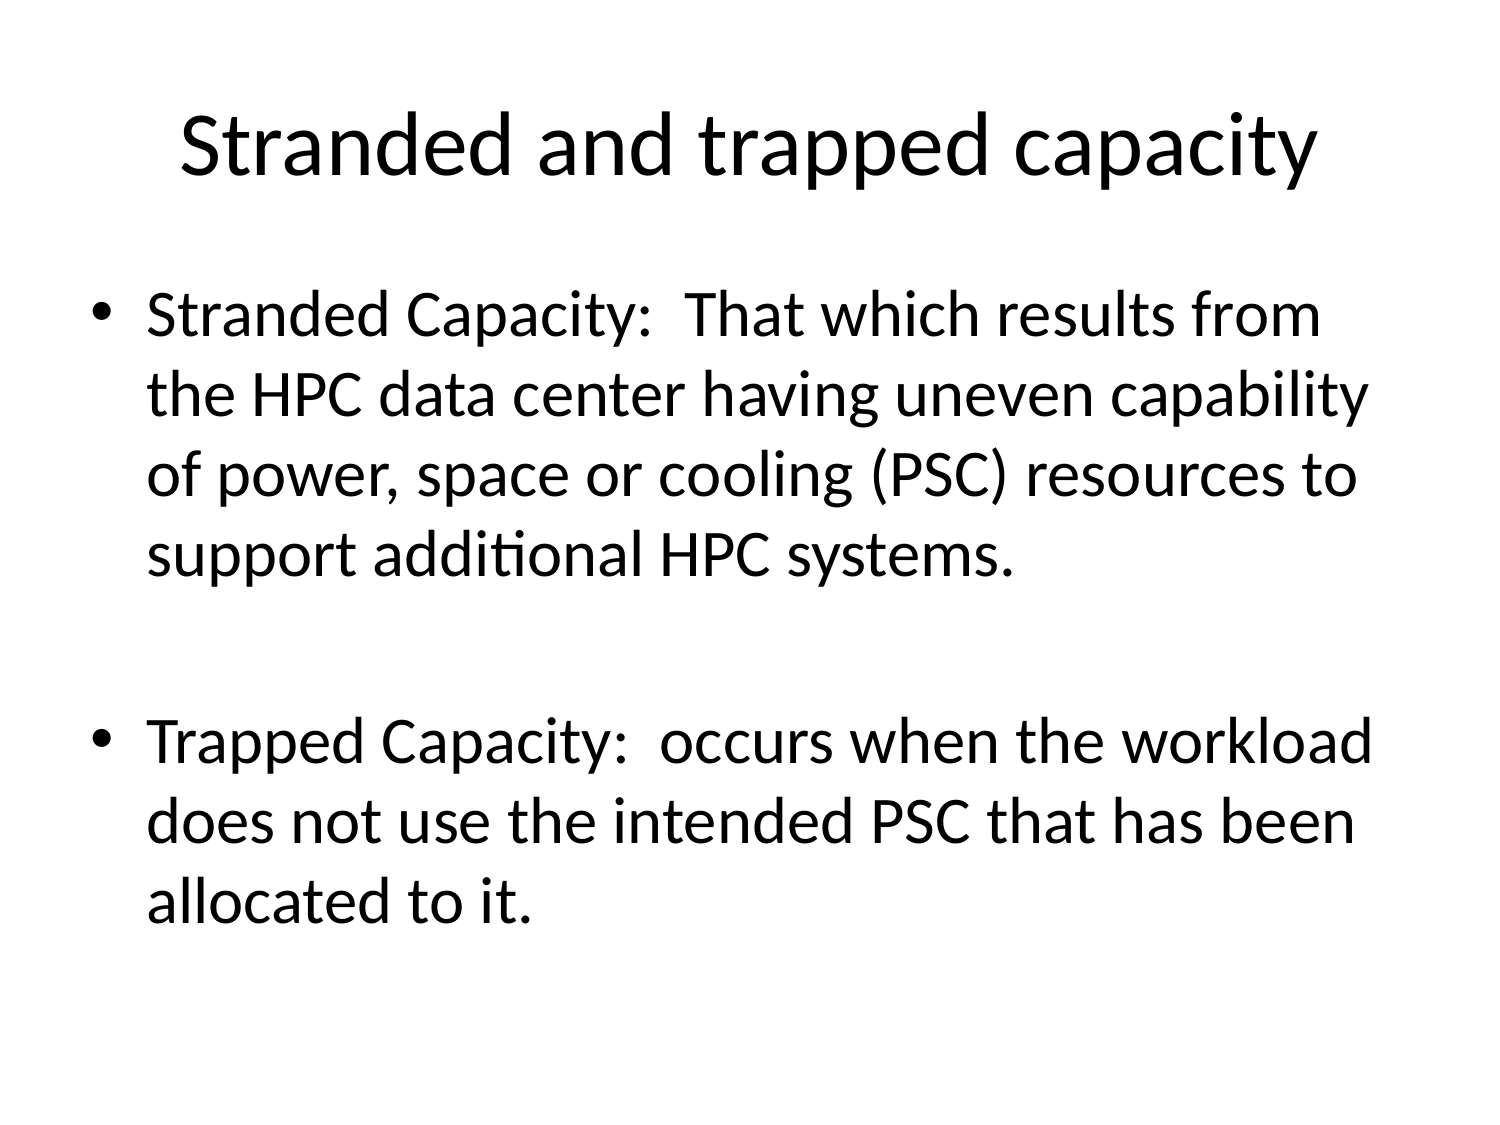

# Stranded and trapped capacity
Stranded Capacity:  That which results from the HPC data center having uneven capability of power, space or cooling (PSC) resources to support additional HPC systems.

Trapped Capacity:  occurs when the workload does not use the intended PSC that has been allocated to it.